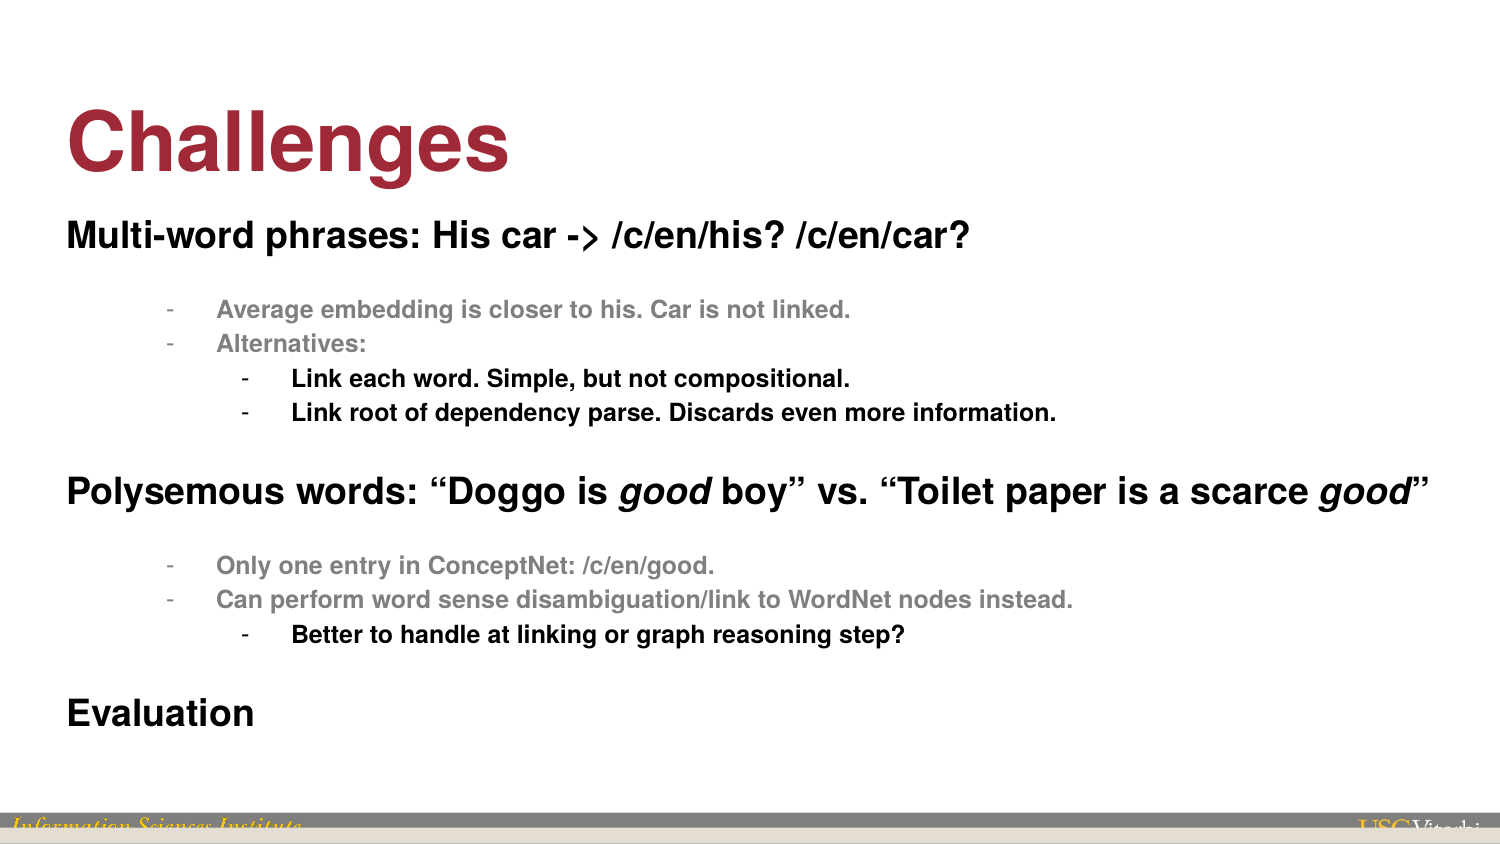

# Challenges
Multi-word phrases: His car -> /c/en/his? /c/en/car?
Average embedding is closer to his. Car is not linked.
Alternatives:
Link each word. Simple, but not compositional.
Link root of dependency parse. Discards even more information.
Polysemous words: “Doggo is good boy” vs. “Toilet paper is a scarce good”
Only one entry in ConceptNet: /c/en/good.
Can perform word sense disambiguation/link to WordNet nodes instead.
Better to handle at linking or graph reasoning step?
Evaluation